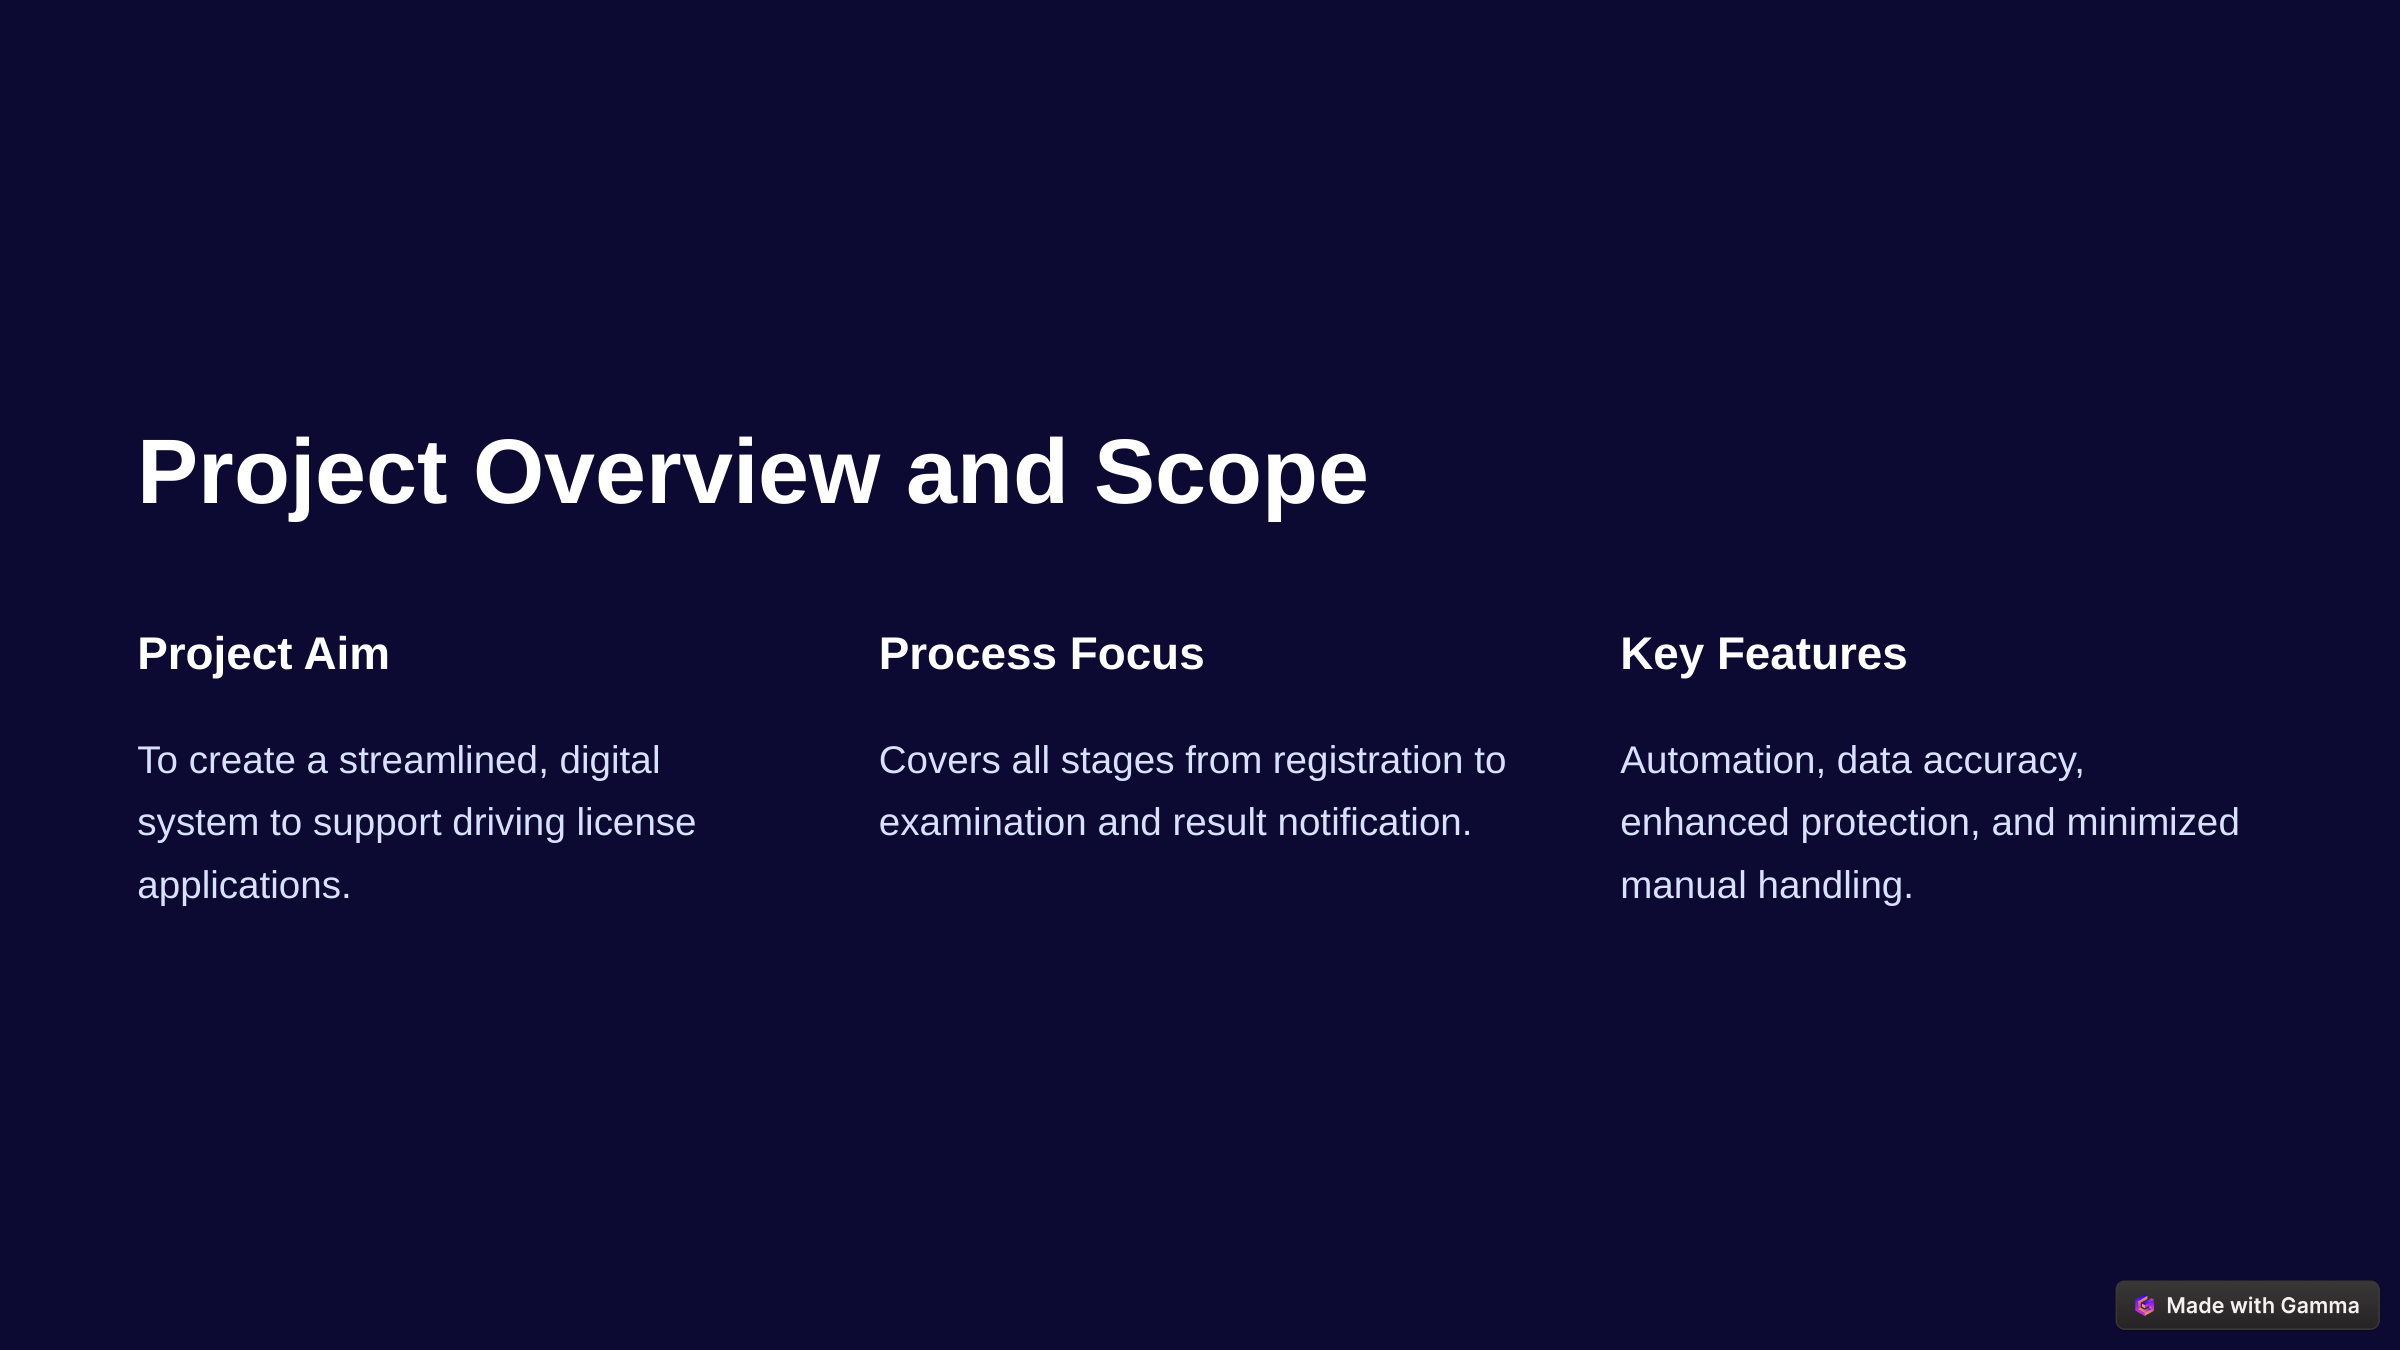

Project Overview and Scope
Project Aim
Process Focus
Key Features
To create a streamlined, digital system to support driving license applications.
Covers all stages from registration to examination and result notification.
Automation, data accuracy, enhanced protection, and minimized manual handling.